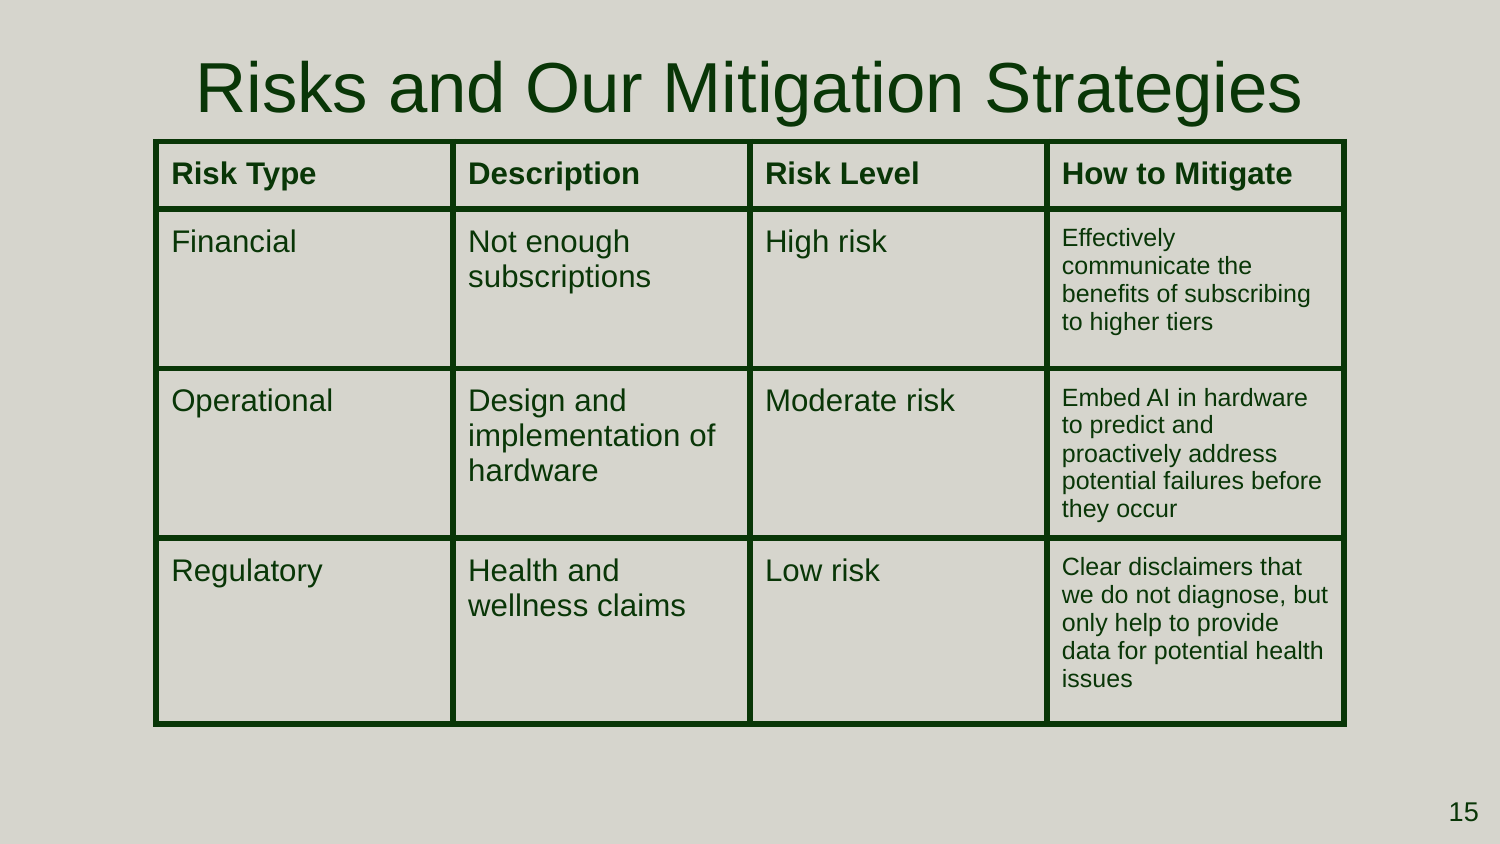

Risks and Our Mitigation Strategies
| Risk Type | Description | Risk Level | How to Mitigate |
| --- | --- | --- | --- |
| Financial | Not enough subscriptions | High risk | Effectively communicate the benefits of subscribing to higher tiers |
| Operational | Design and implementation of hardware | Moderate risk | Embed AI in hardware to predict and proactively address potential failures before they occur |
| Regulatory | Health and wellness claims | Low risk | Clear disclaimers that we do not diagnose, but only help to provide data for potential health issues |
15